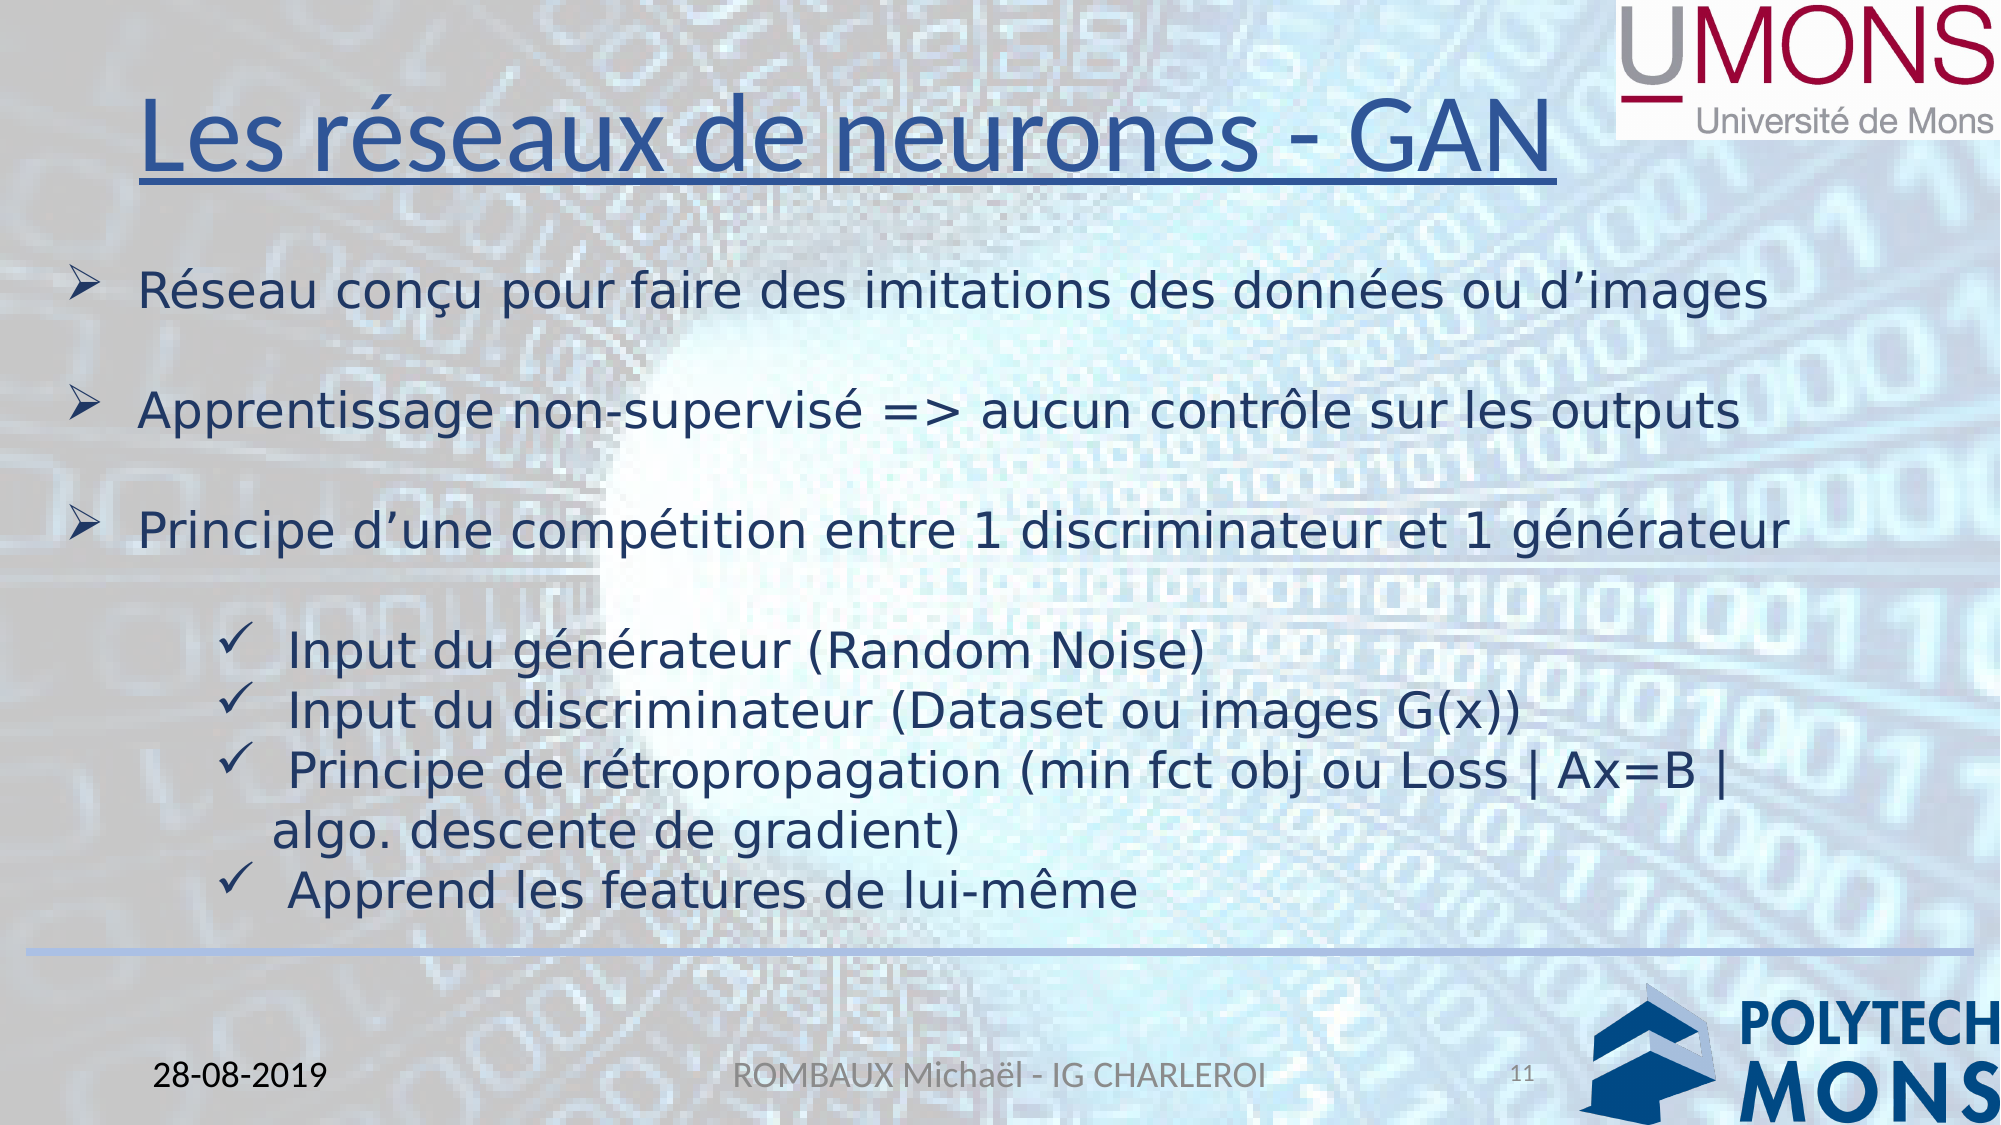

# Les réseaux de neurones - GAN

 Réseau conçu pour faire des imitations des données ou d’images

 Apprentissage non-supervisé => aucun contrôle sur les outputs

 Principe d’une compétition entre 1 discriminateur et 1 générateur

 Input du générateur (Random Noise)
 Input du discriminateur (Dataset ou images G(x))
 Principe de rétropropagation (min fct obj ou Loss | Ax=B | algo. descente de gradient)
 Apprend les features de lui-même

11
28-08-2019
ROMBAUX Michaël - IG CHARLEROI